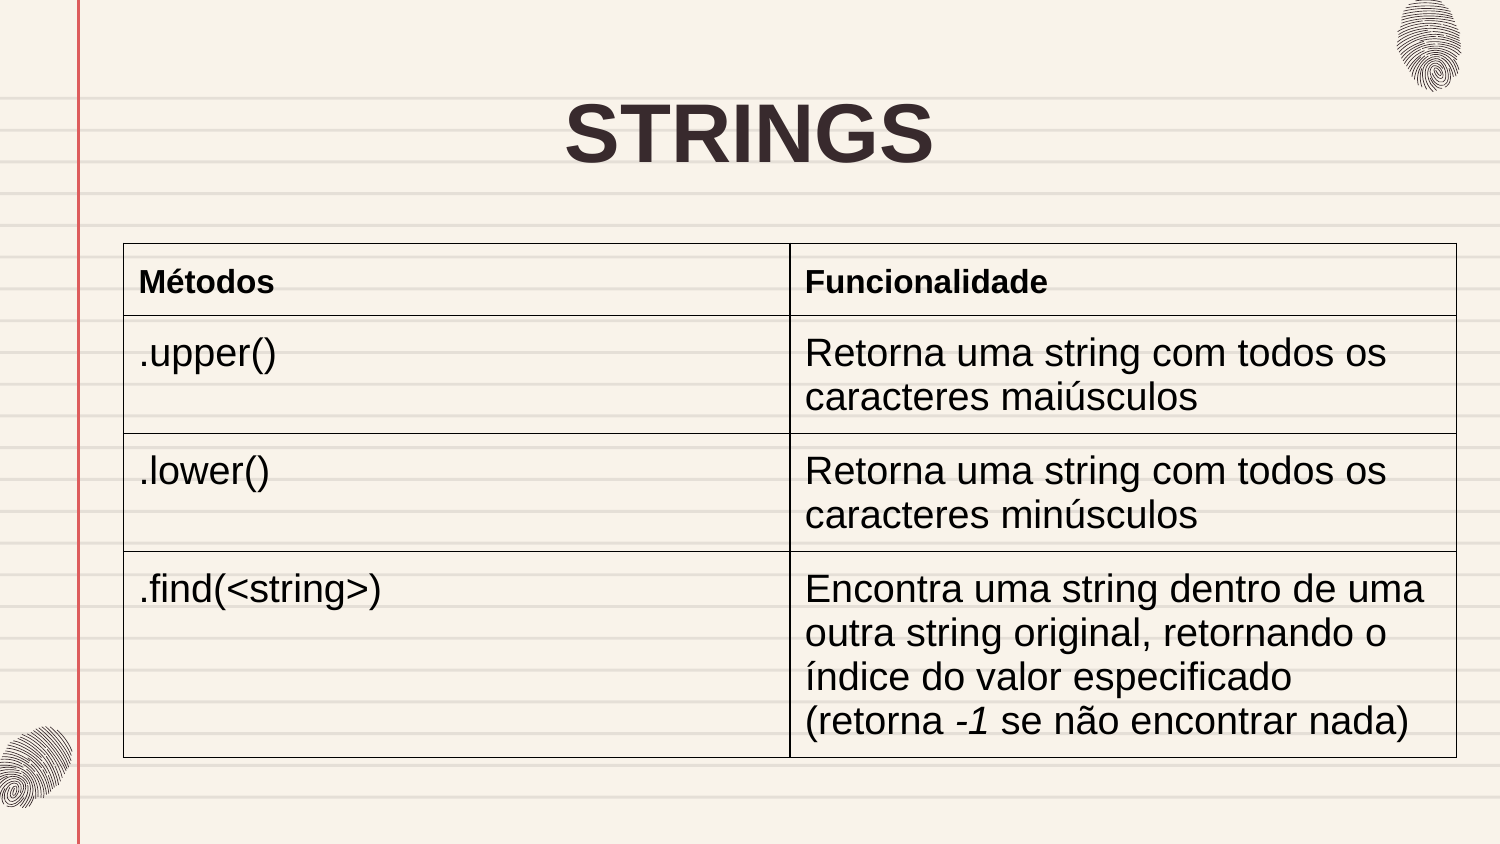

# STRINGS
| Métodos | Funcionalidade |
| --- | --- |
| .upper() | Retorna uma string com todos os caracteres maiúsculos |
| .lower() | Retorna uma string com todos os caracteres minúsculos |
| .find(<string>) | Encontra uma string dentro de uma outra string original, retornando o índice do valor especificado (retorna -1 se não encontrar nada) |